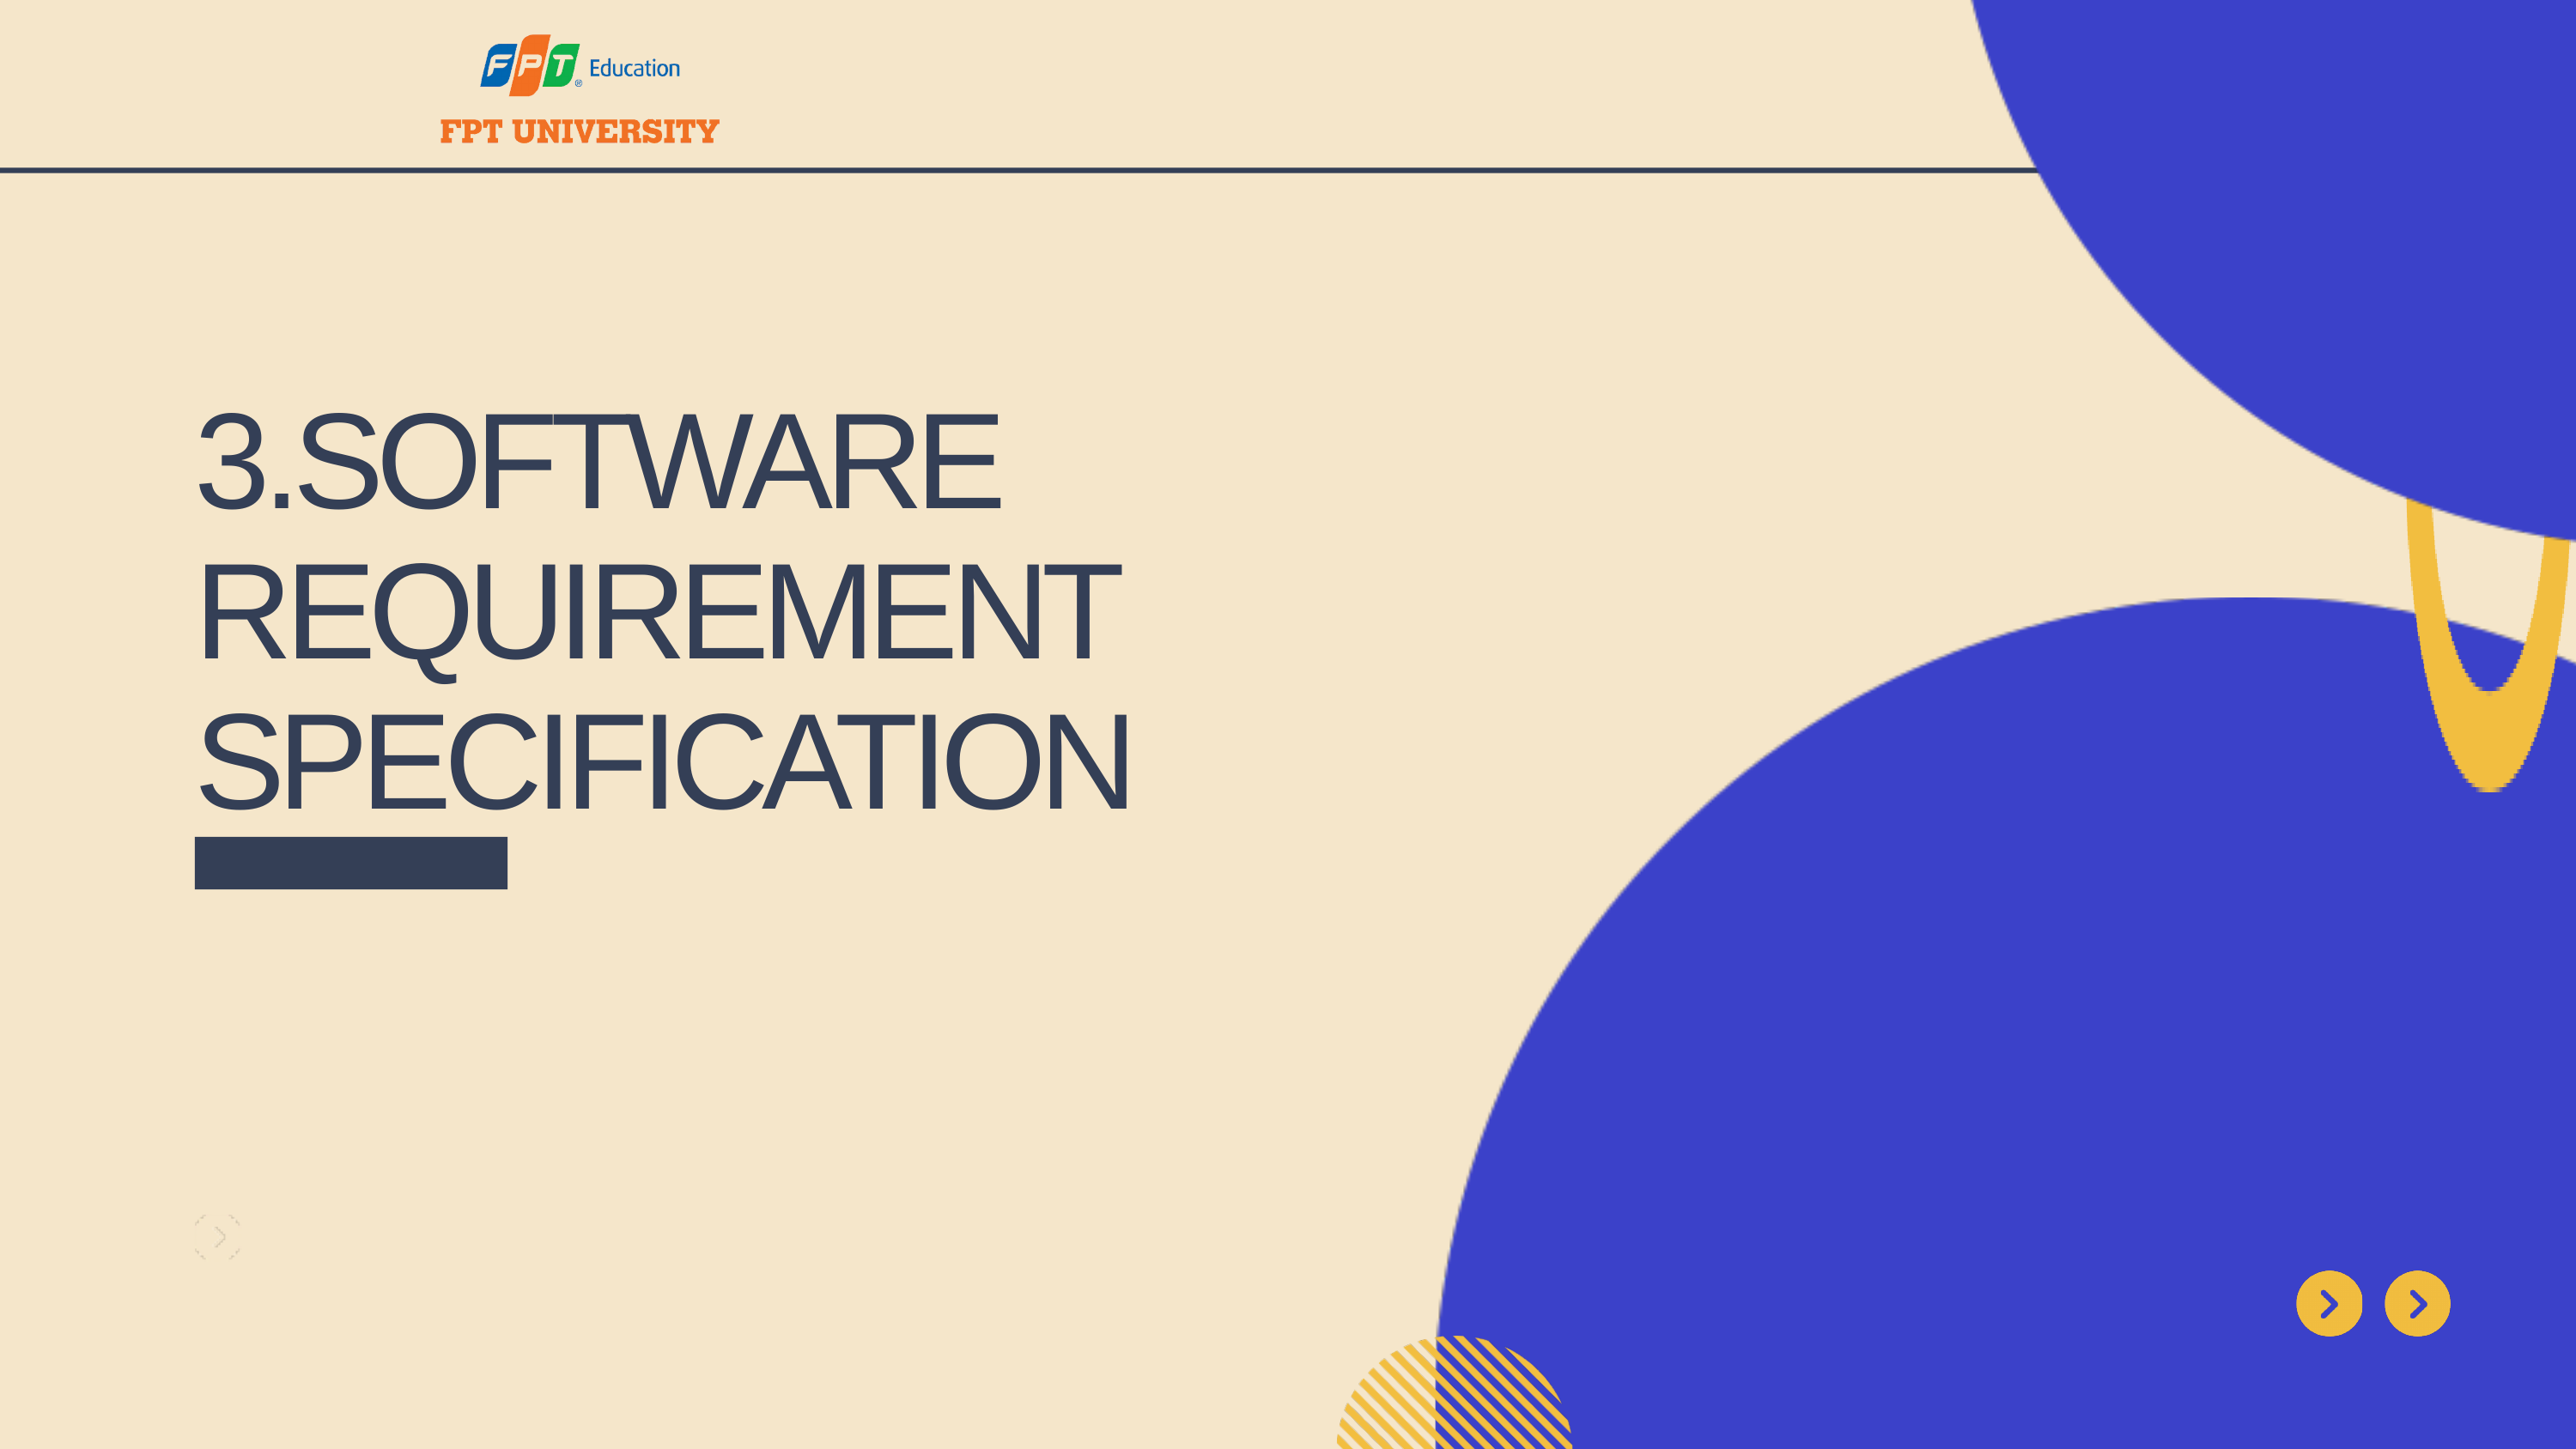

3.SOFTWARE REQUIREMENT SPECIFICATION

Thesis Defense Presentation Template